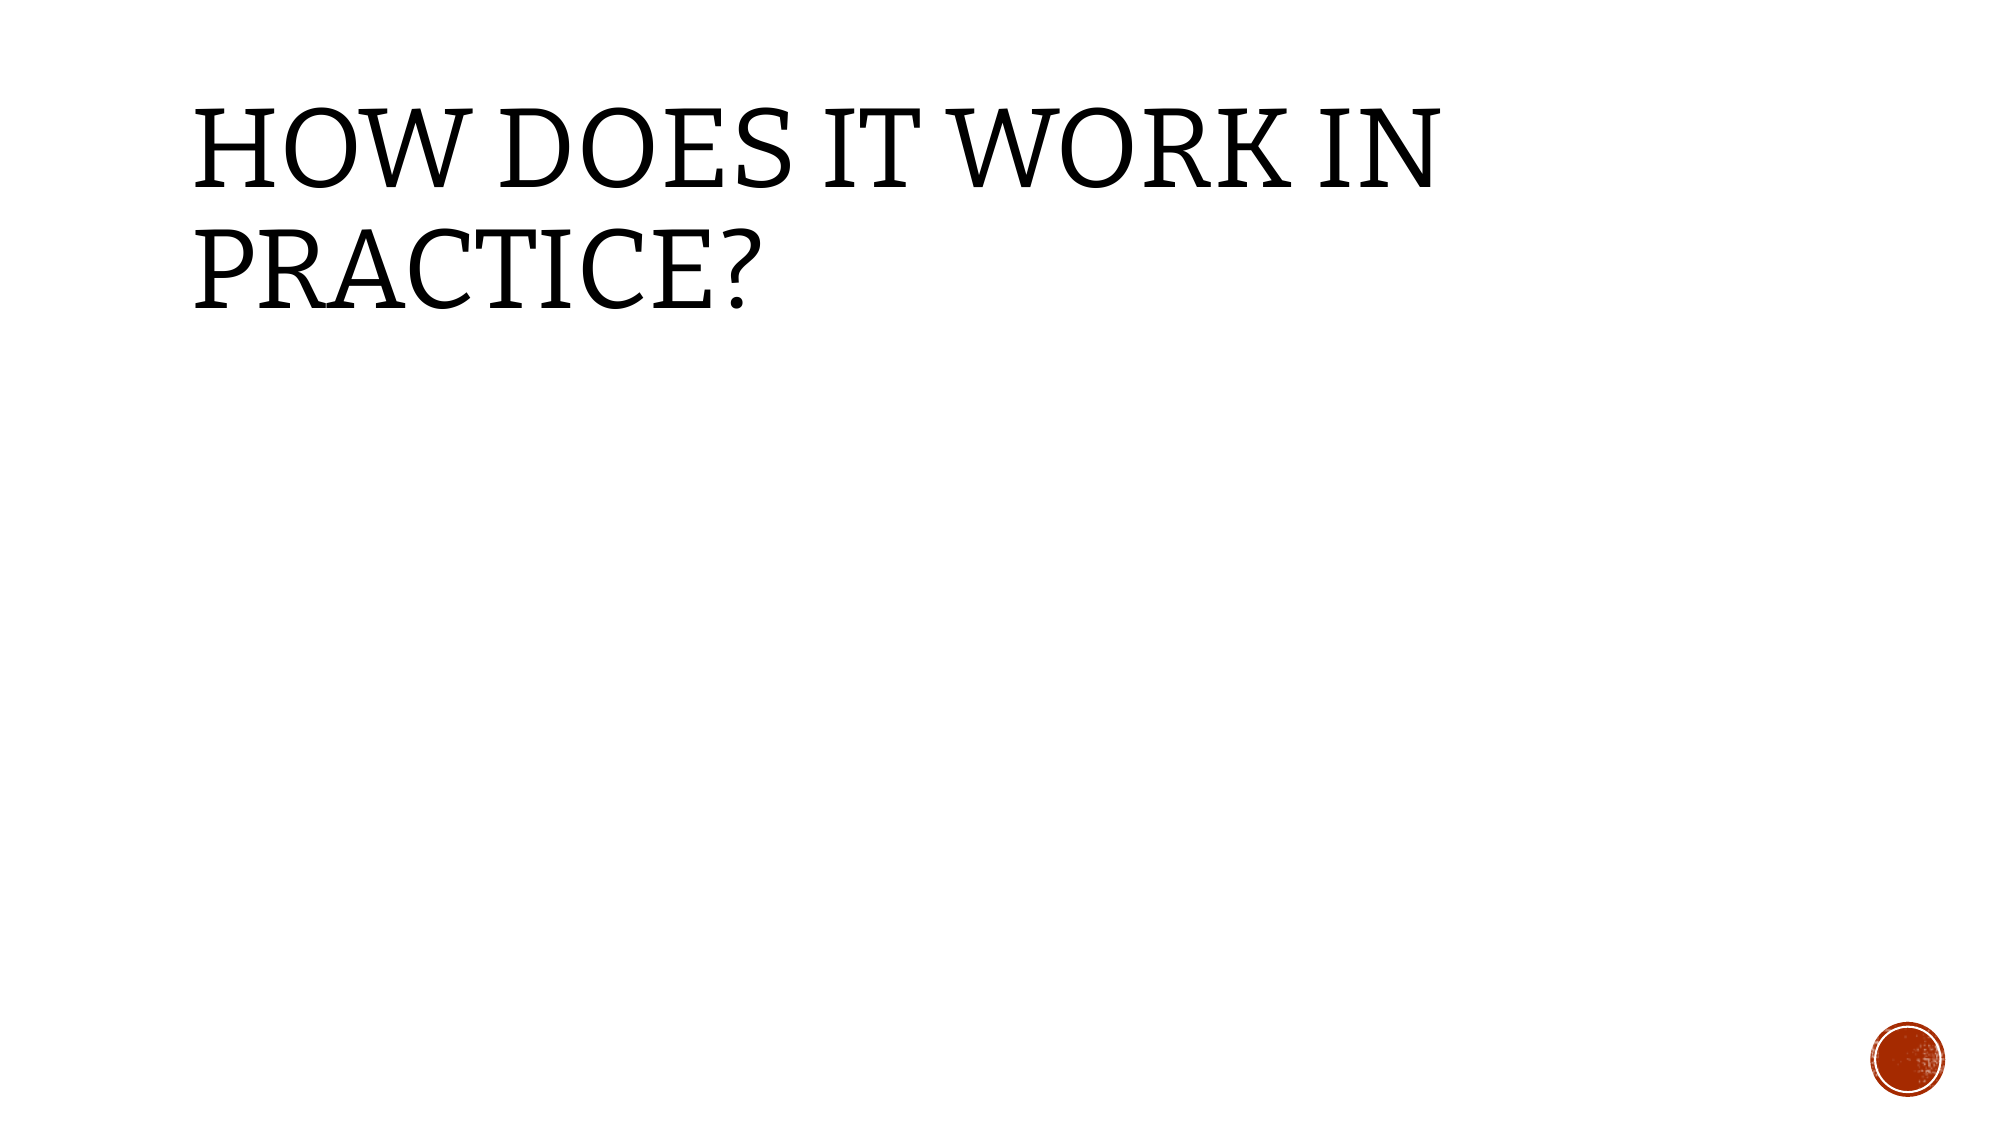

# How does it work in practice?